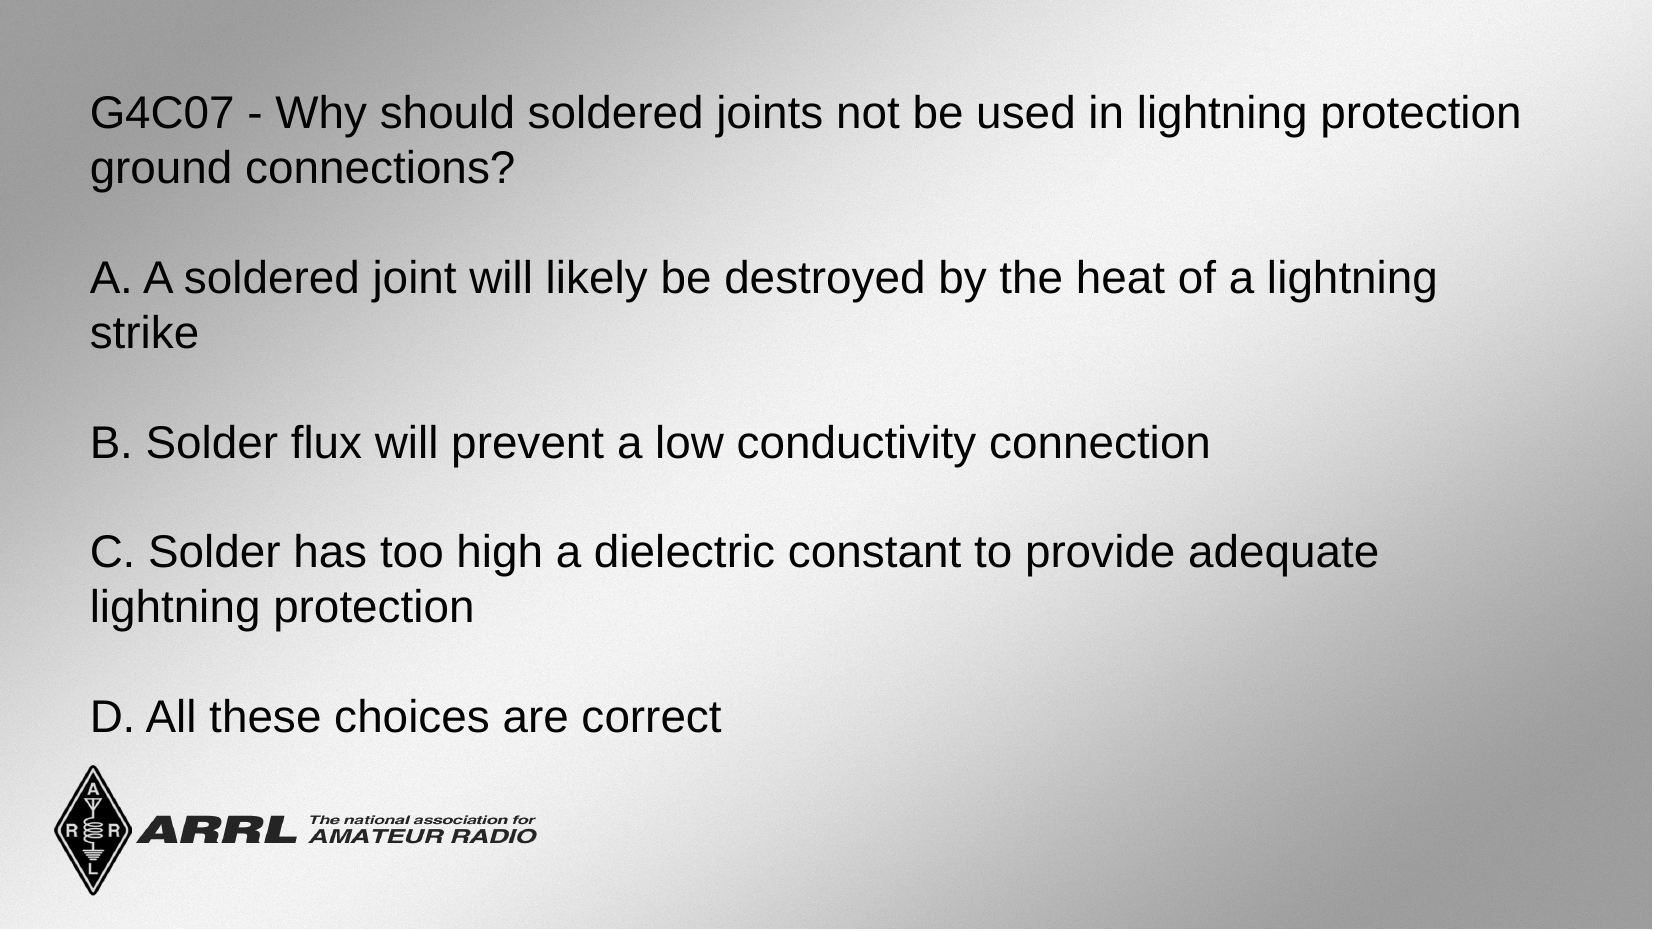

G4C07 - Why should soldered joints not be used in lightning protection ground connections?

A. A soldered joint will likely be destroyed by the heat of a lightning strike

B. Solder flux will prevent a low conductivity connection

C. Solder has too high a dielectric constant to provide adequate lightning protection

D. All these choices are correct